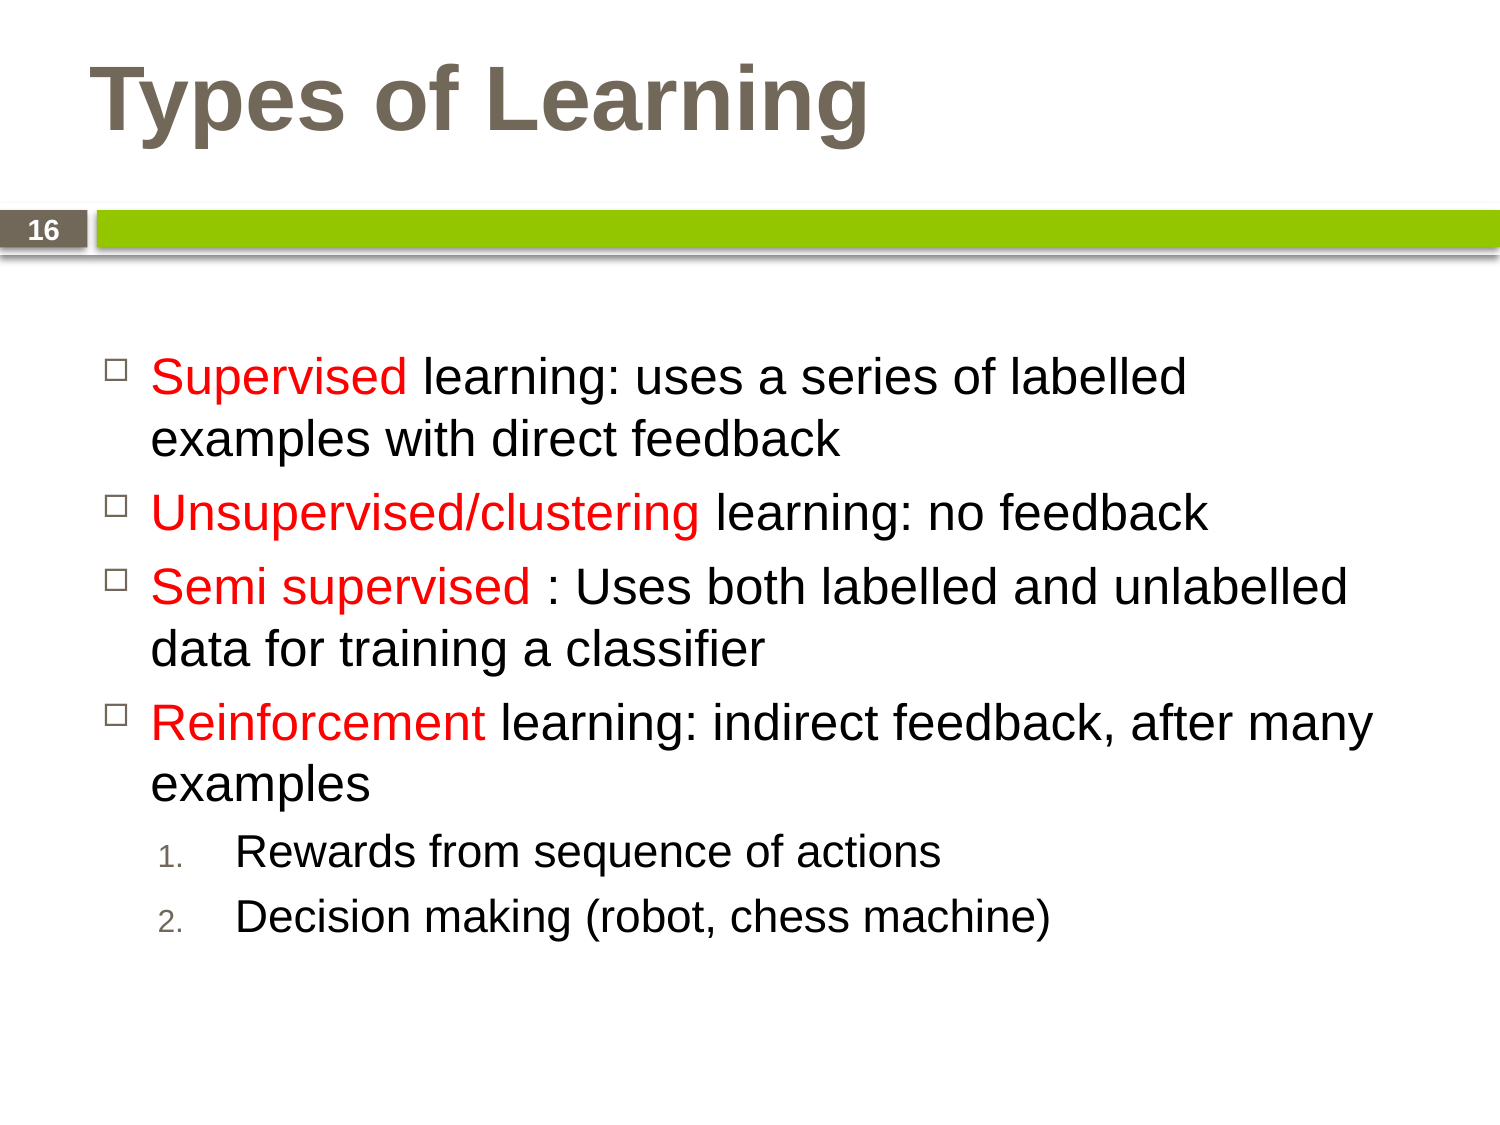

# Types of Learning
16
Supervised learning: uses a series of labelled examples with direct feedback
Unsupervised/clustering learning: no feedback
Semi supervised : Uses both labelled and unlabelled data for training a classifier
Reinforcement learning: indirect feedback, after many examples
Rewards from sequence of actions
Decision making (robot, chess machine)